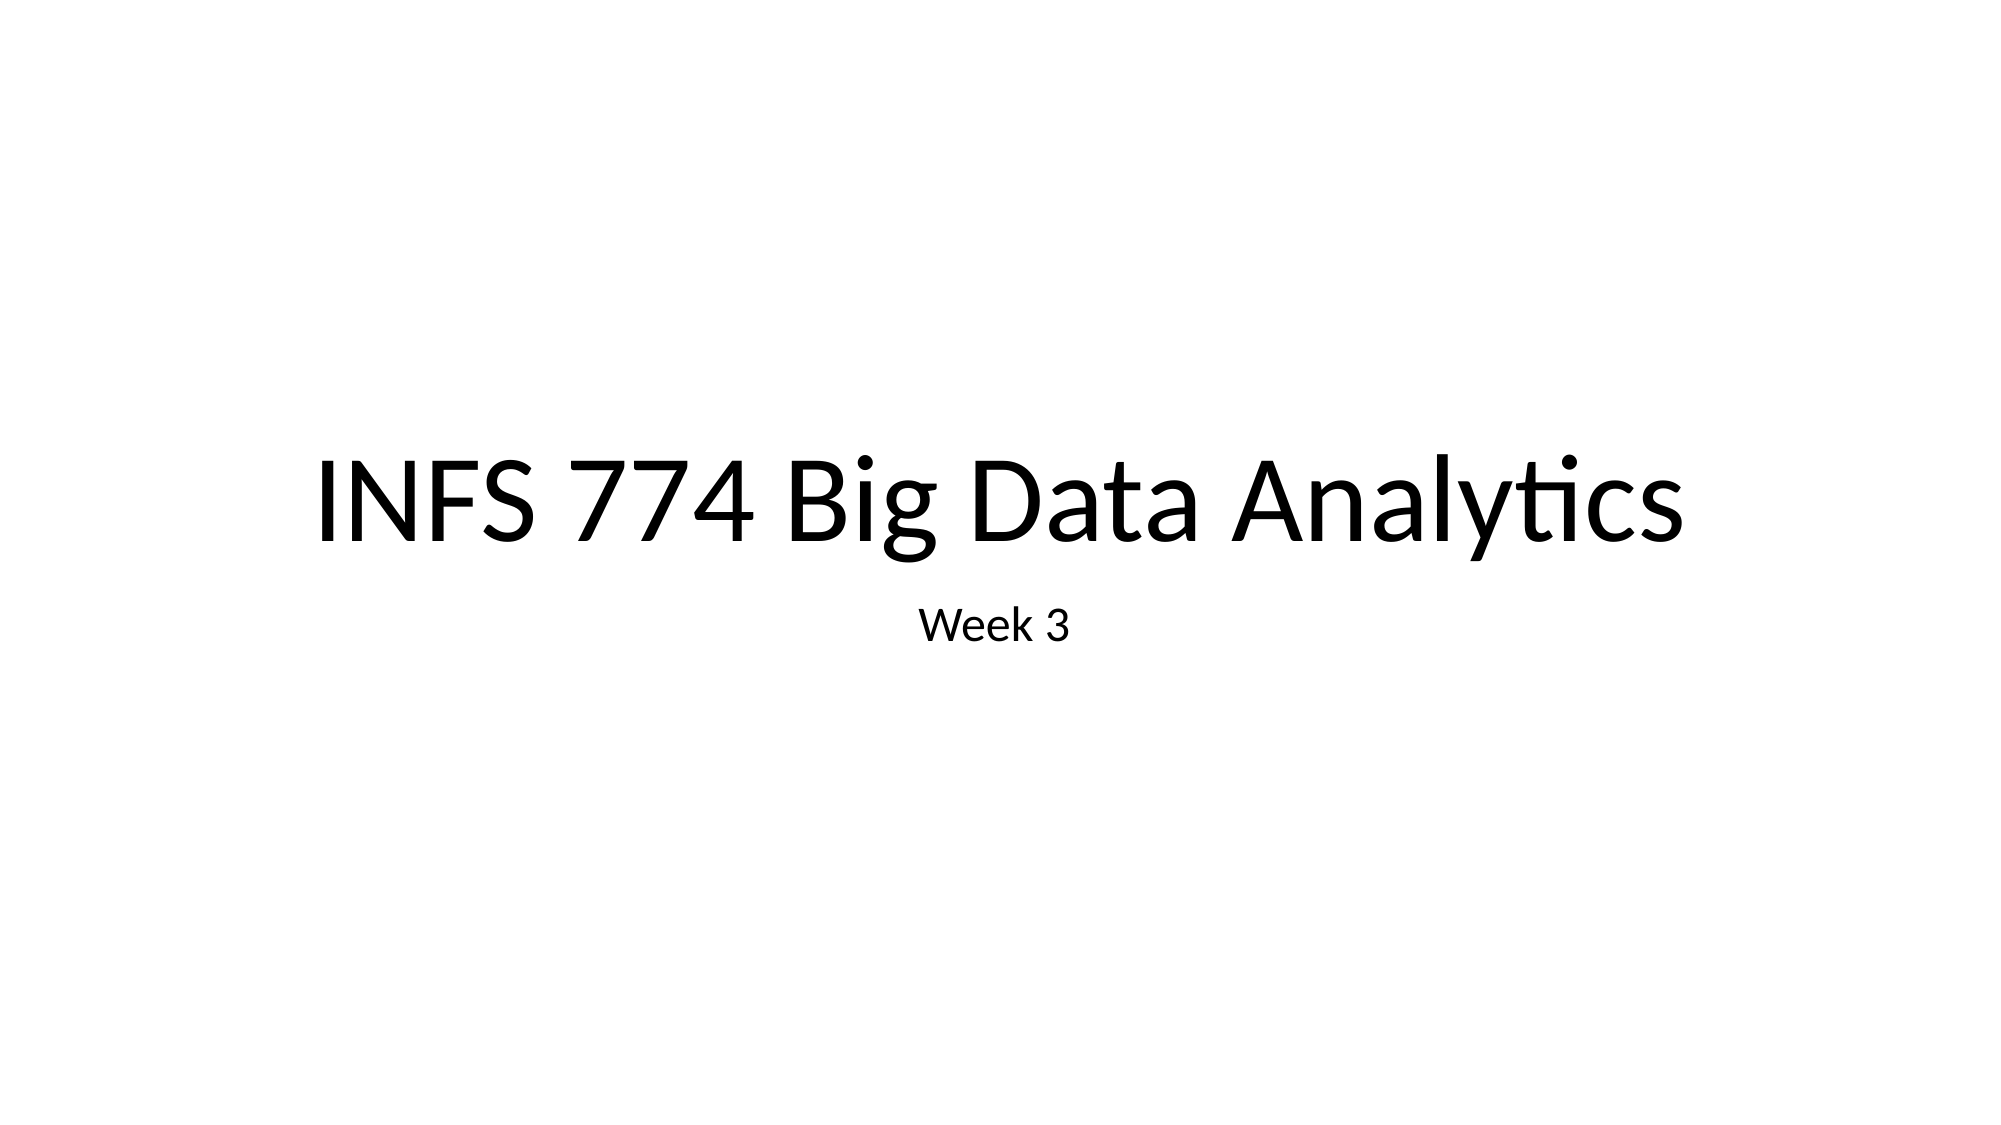

# INFS 774 Big Data Analytics
Week 3